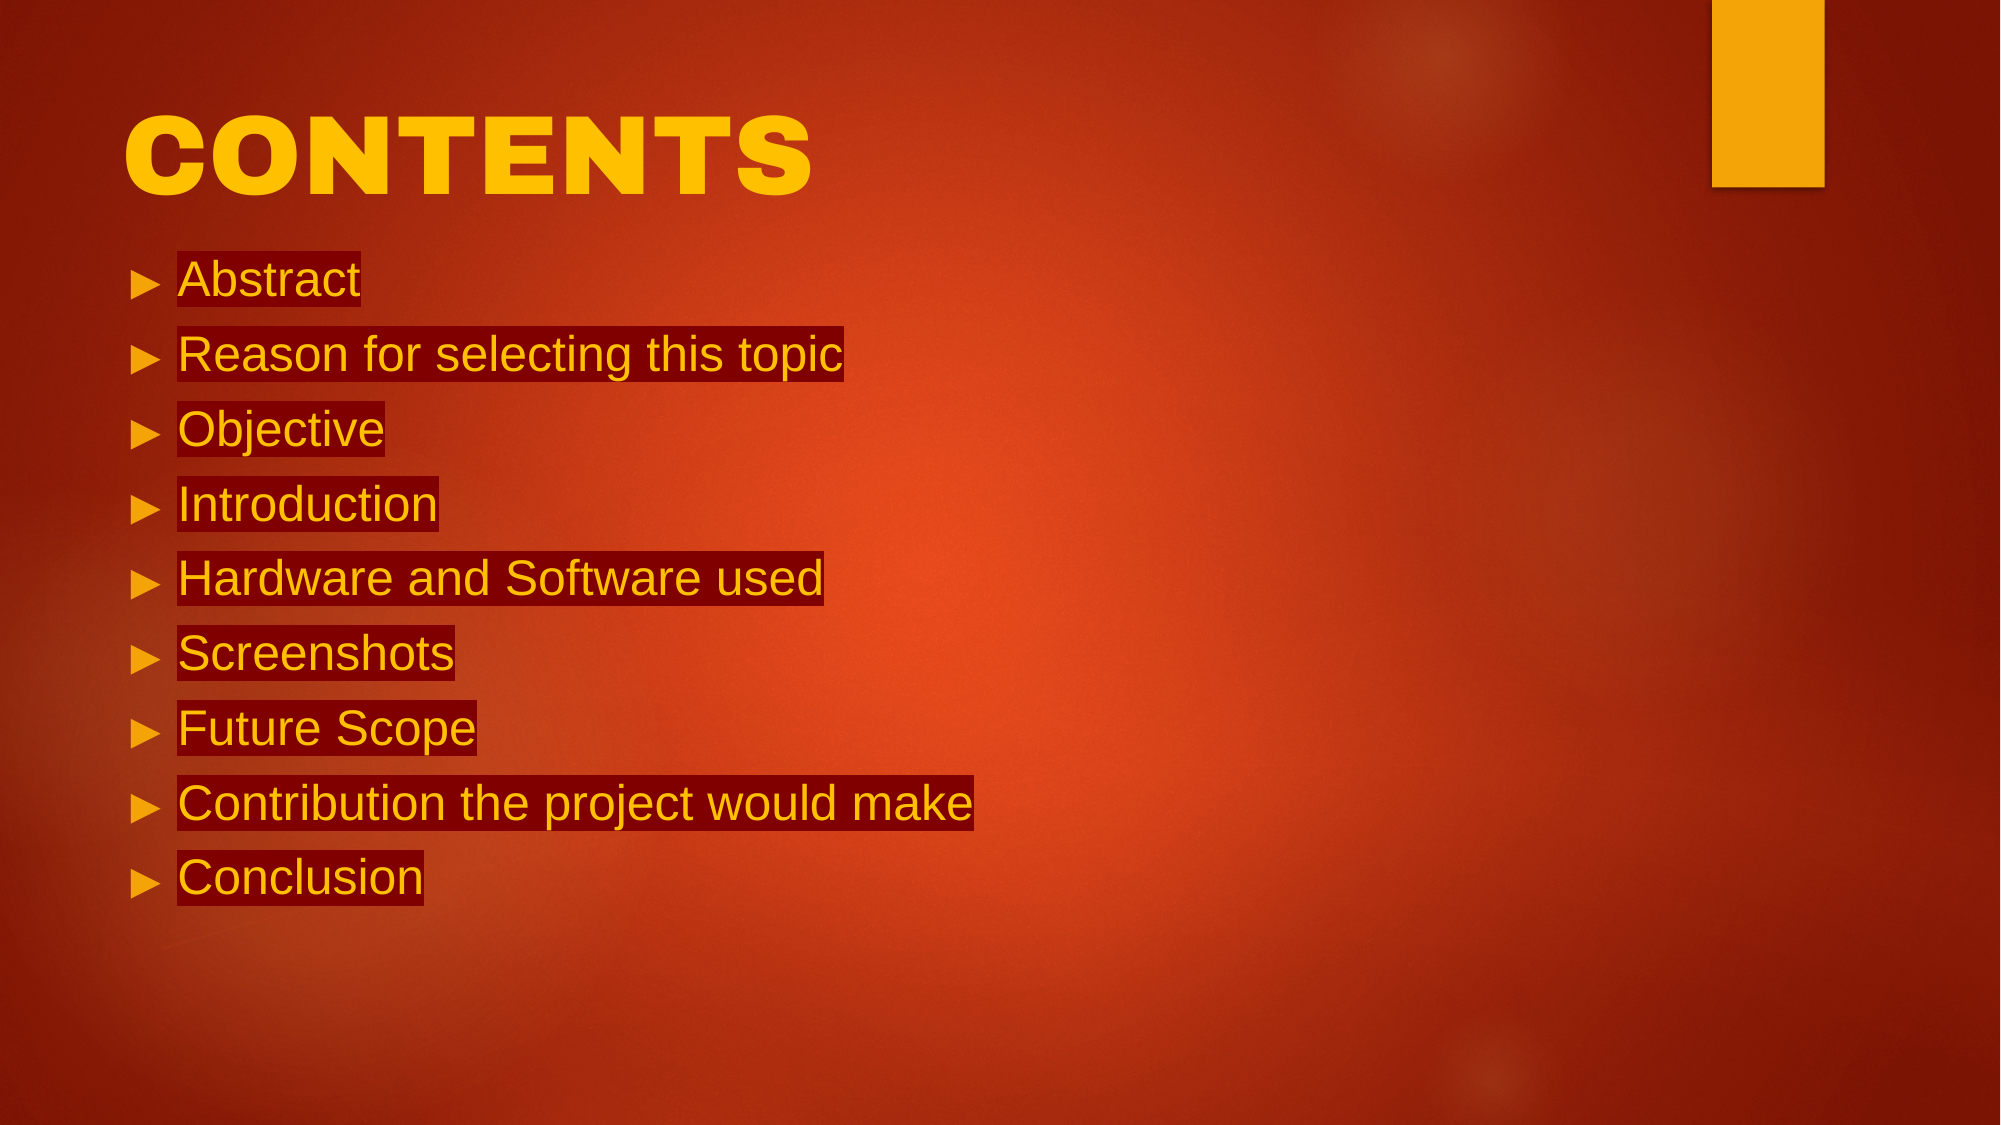

# CONTENTS
Abstract
Reason for selecting this topic
Objective
Introduction
Hardware and Software used
Screenshots
Future Scope
Contribution the project would make
Conclusion